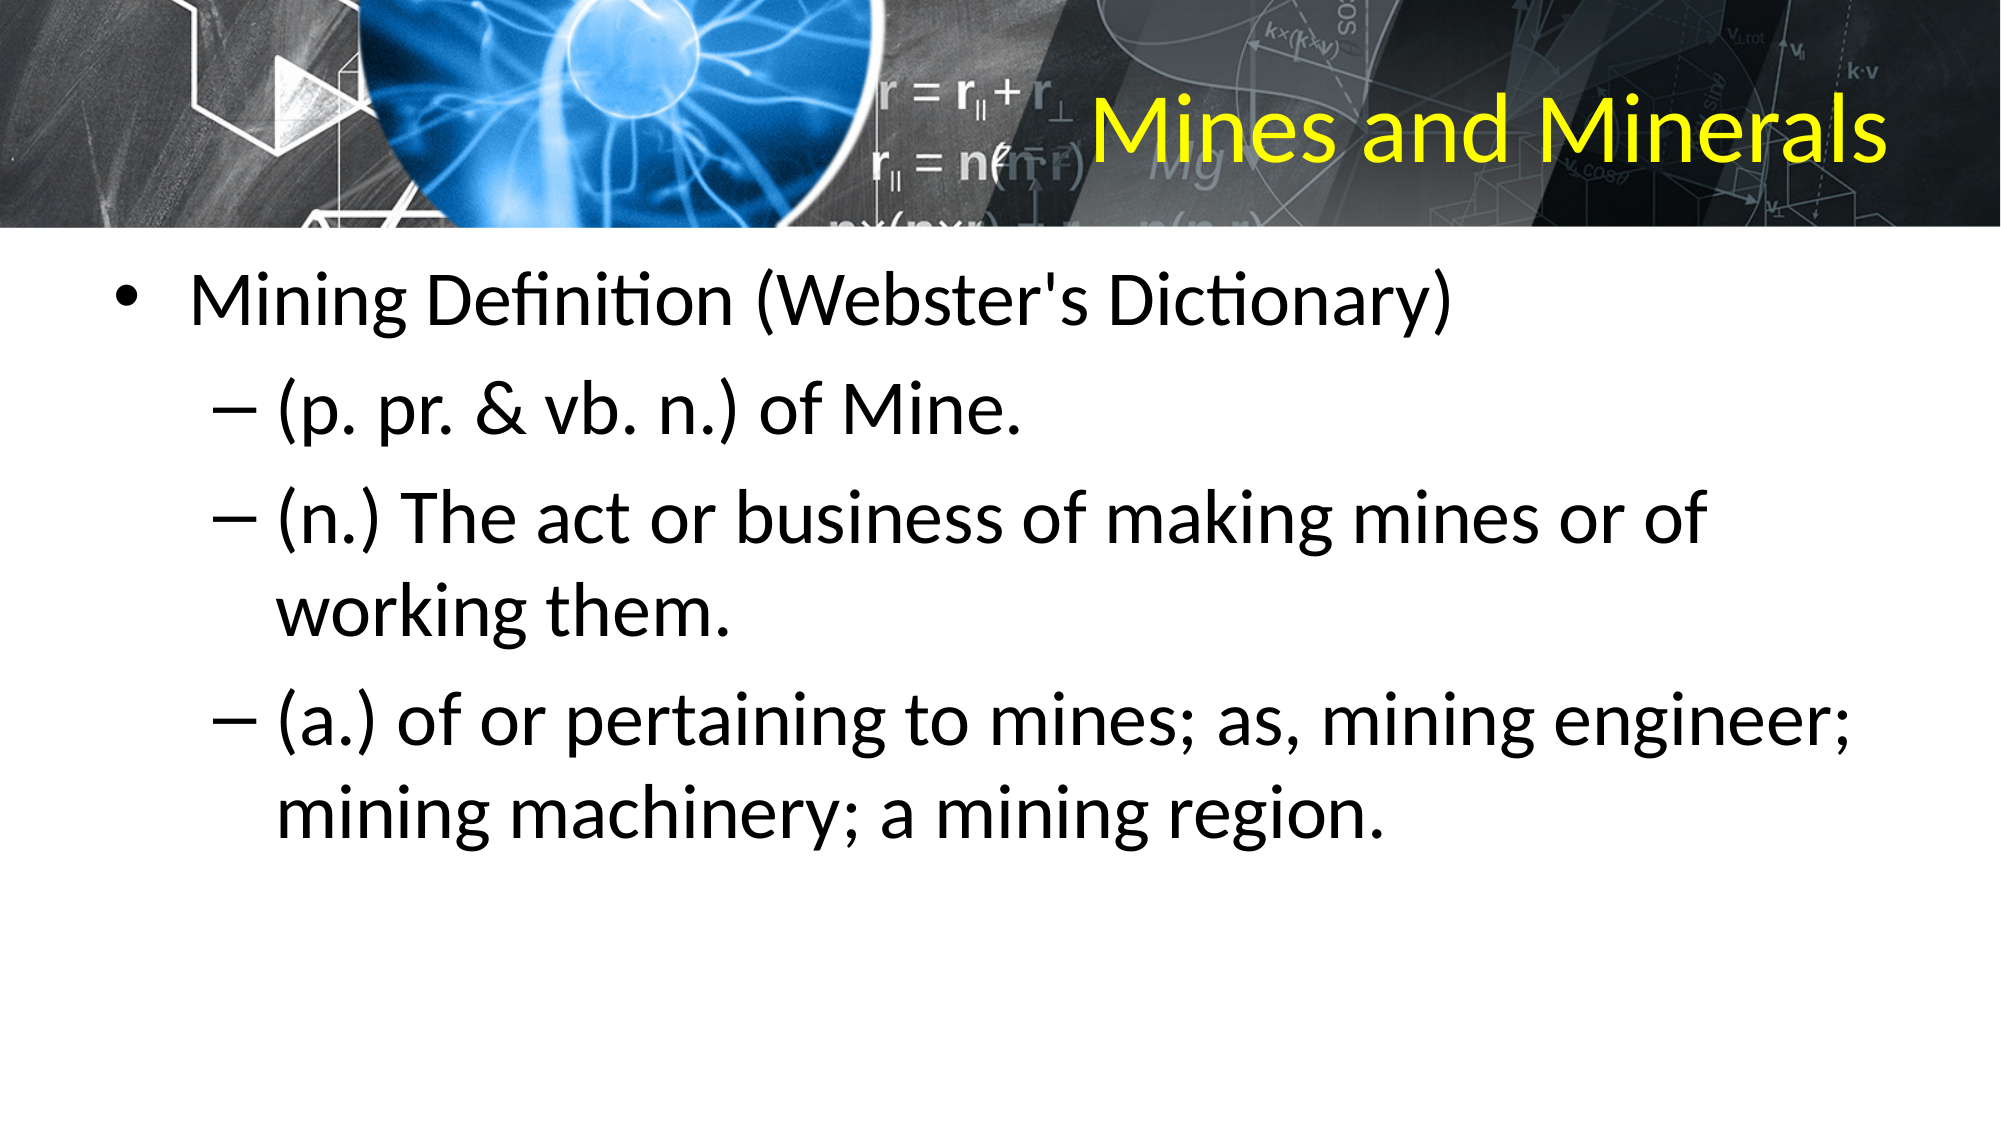

# Mines and Minerals
Mining Definition (Webster's Dictionary)
(p. pr. & vb. n.) of Mine.
(n.) The act or business of making mines or of working them.
(a.) of or pertaining to mines; as, mining engineer; mining machinery; a mining region.